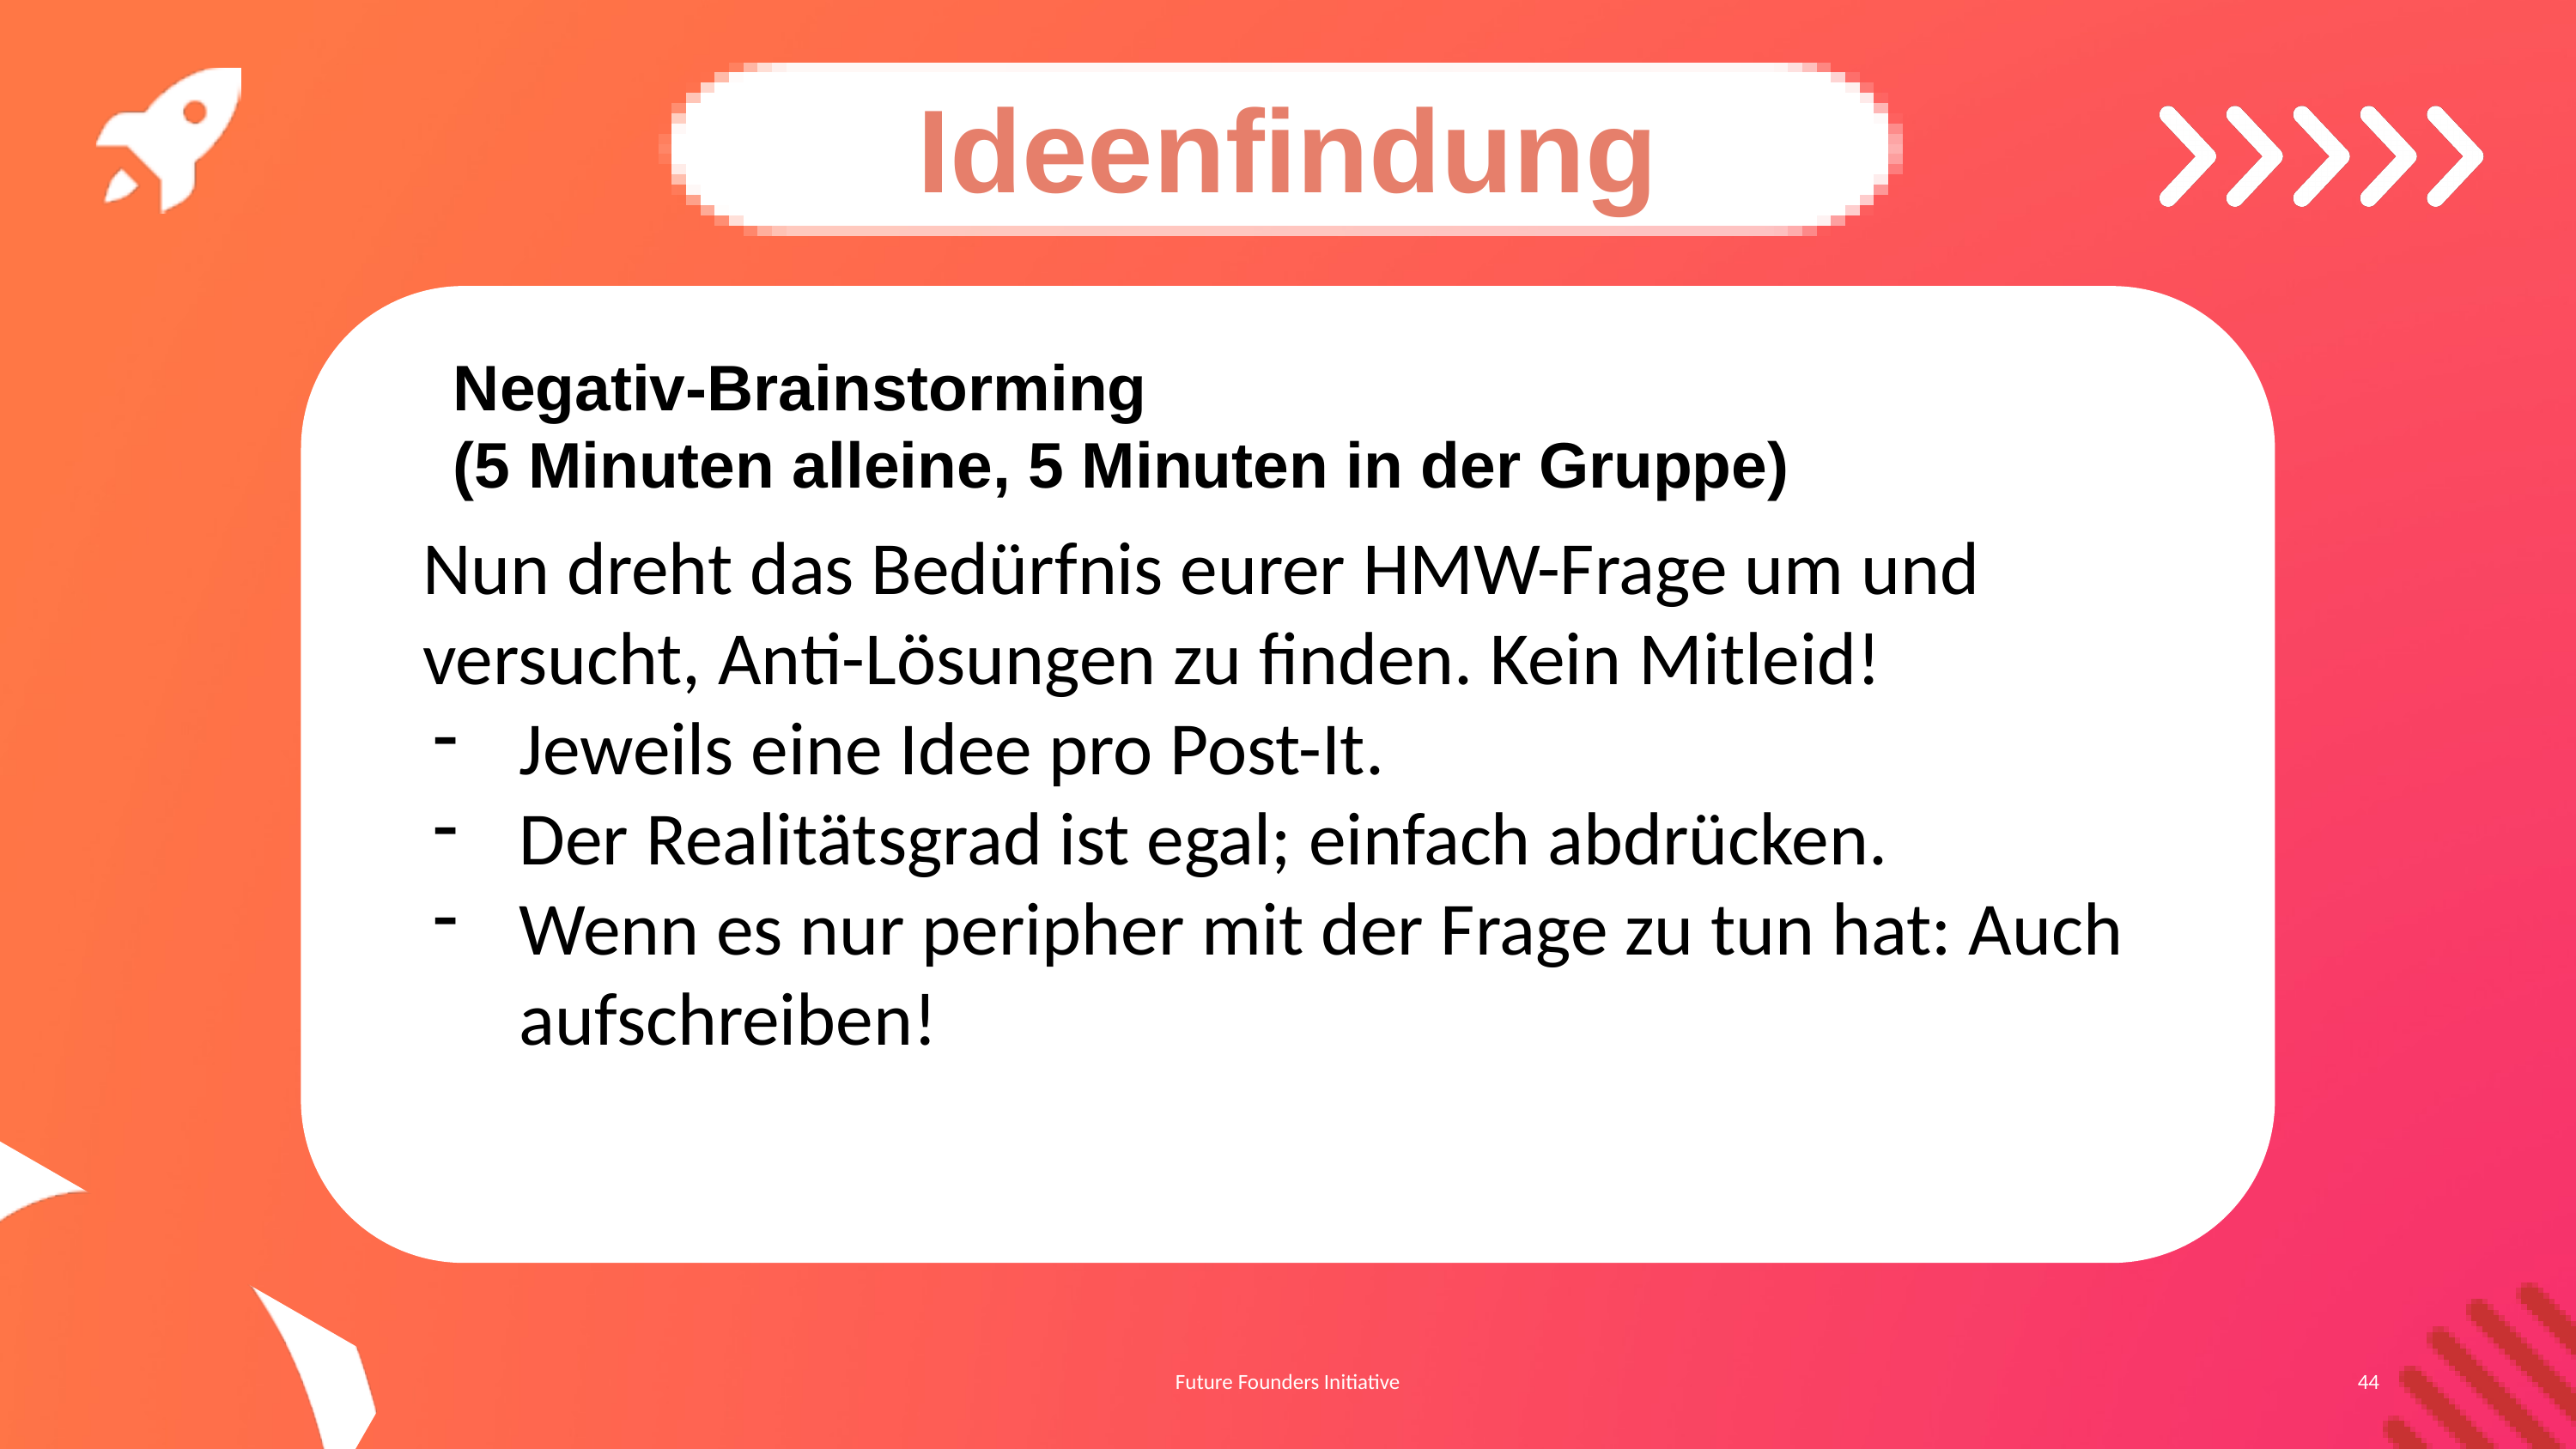

Ideenfindung

Negativ-Brainstorming
(5 Minuten alleine, 5 Minuten in der Gruppe)
Nun dreht das Bedürfnis eurer HMW-Frage um und versucht, Anti-Lösungen zu finden. Kein Mitleid!
Jeweils eine Idee pro Post-It.
Der Realitätsgrad ist egal; einfach abdrücken.
Wenn es nur peripher mit der Frage zu tun hat: Auch aufschreiben!

Future Founders Initiative
44